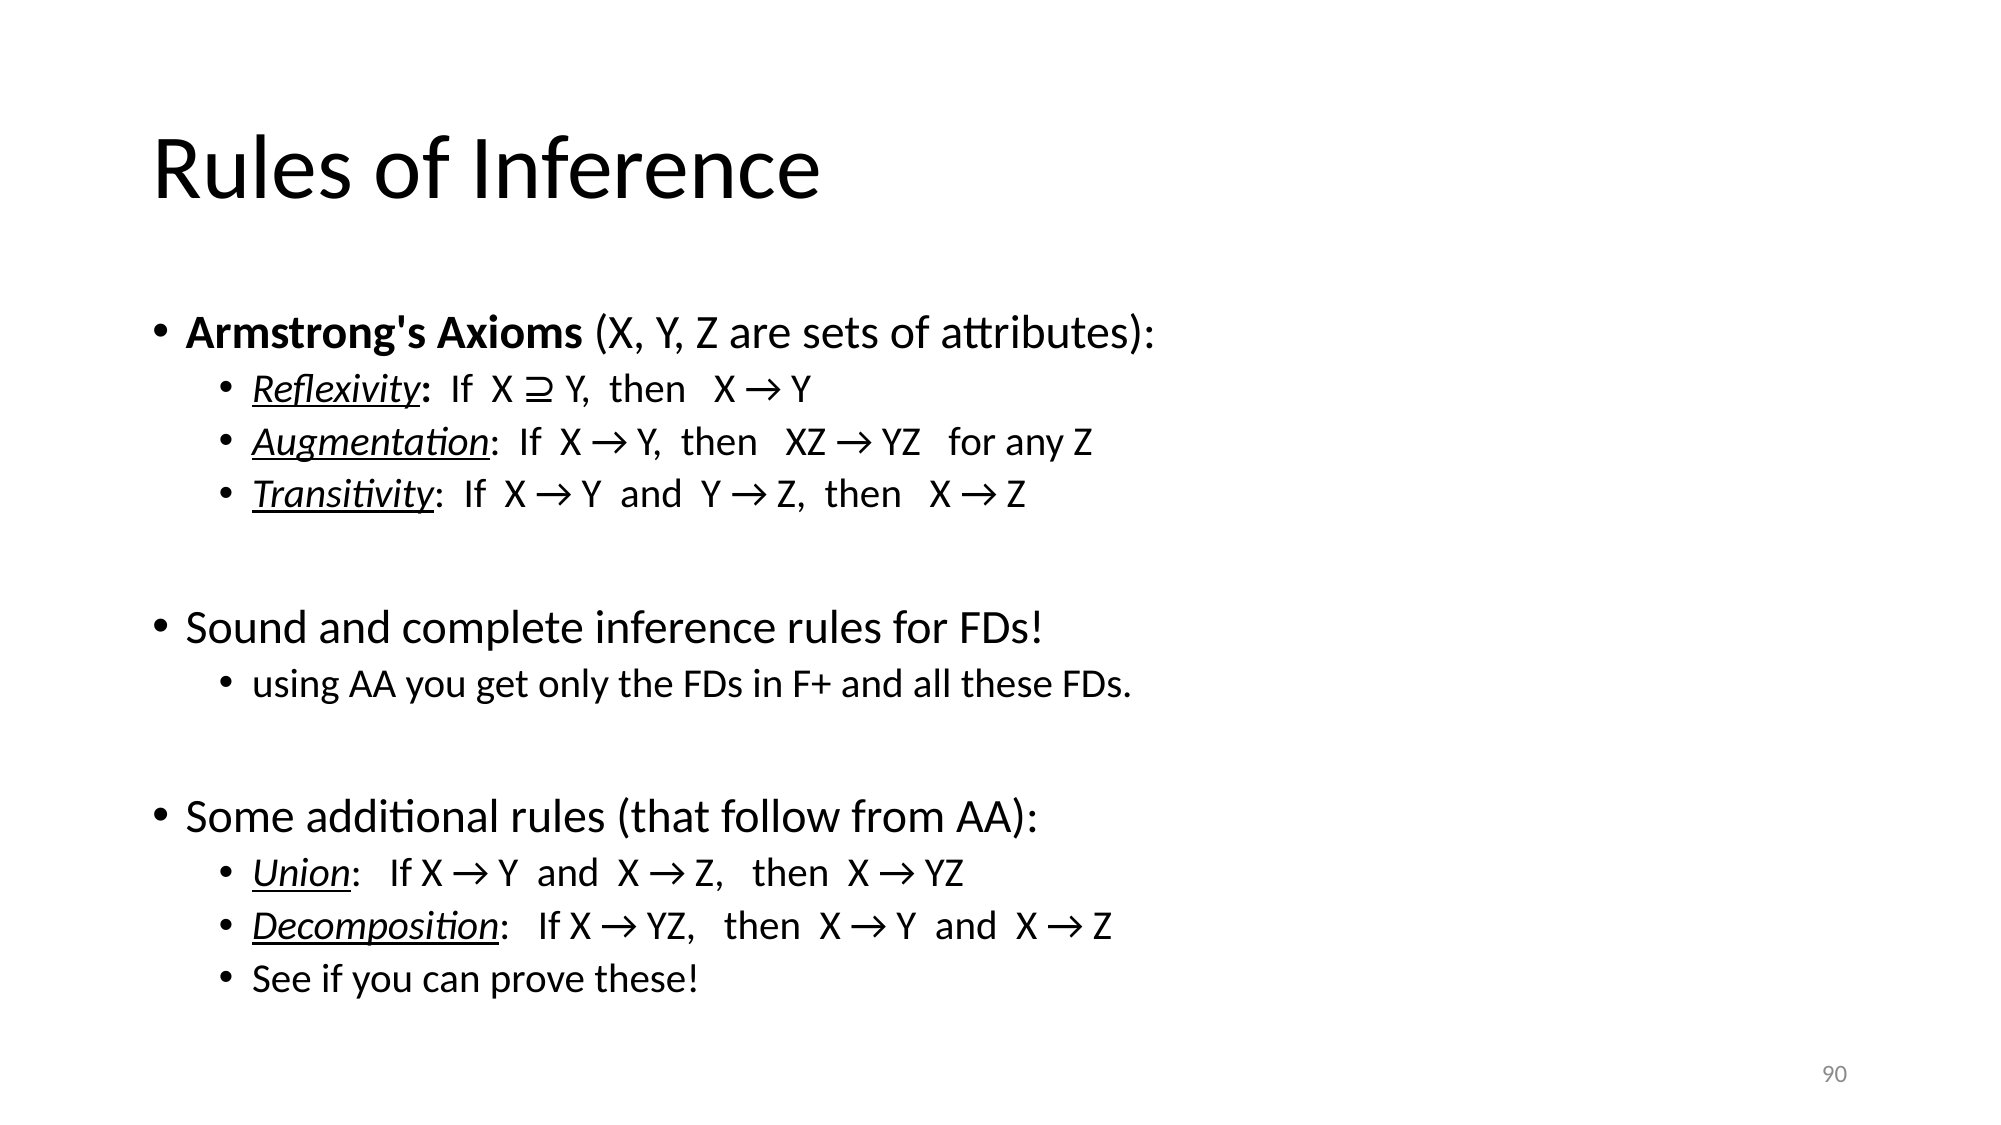

# Rules of Inference
Armstrong's Axioms (X, Y, Z are sets of attributes):
Reflexivity:  If  X ⊇ Y,  then   X → Y
Augmentation:  If  X → Y,  then   XZ → YZ   for any Z
Transitivity:  If  X → Y  and  Y → Z,  then   X → Z

Sound and complete inference rules for FDs!
using AA you get only the FDs in F+ and all these FDs.

Some additional rules (that follow from AA):
Union:   If X → Y  and  X → Z,   then  X → YZ
Decomposition:   If X → YZ,   then  X → Y  and  X → Z
See if you can prove these!

90